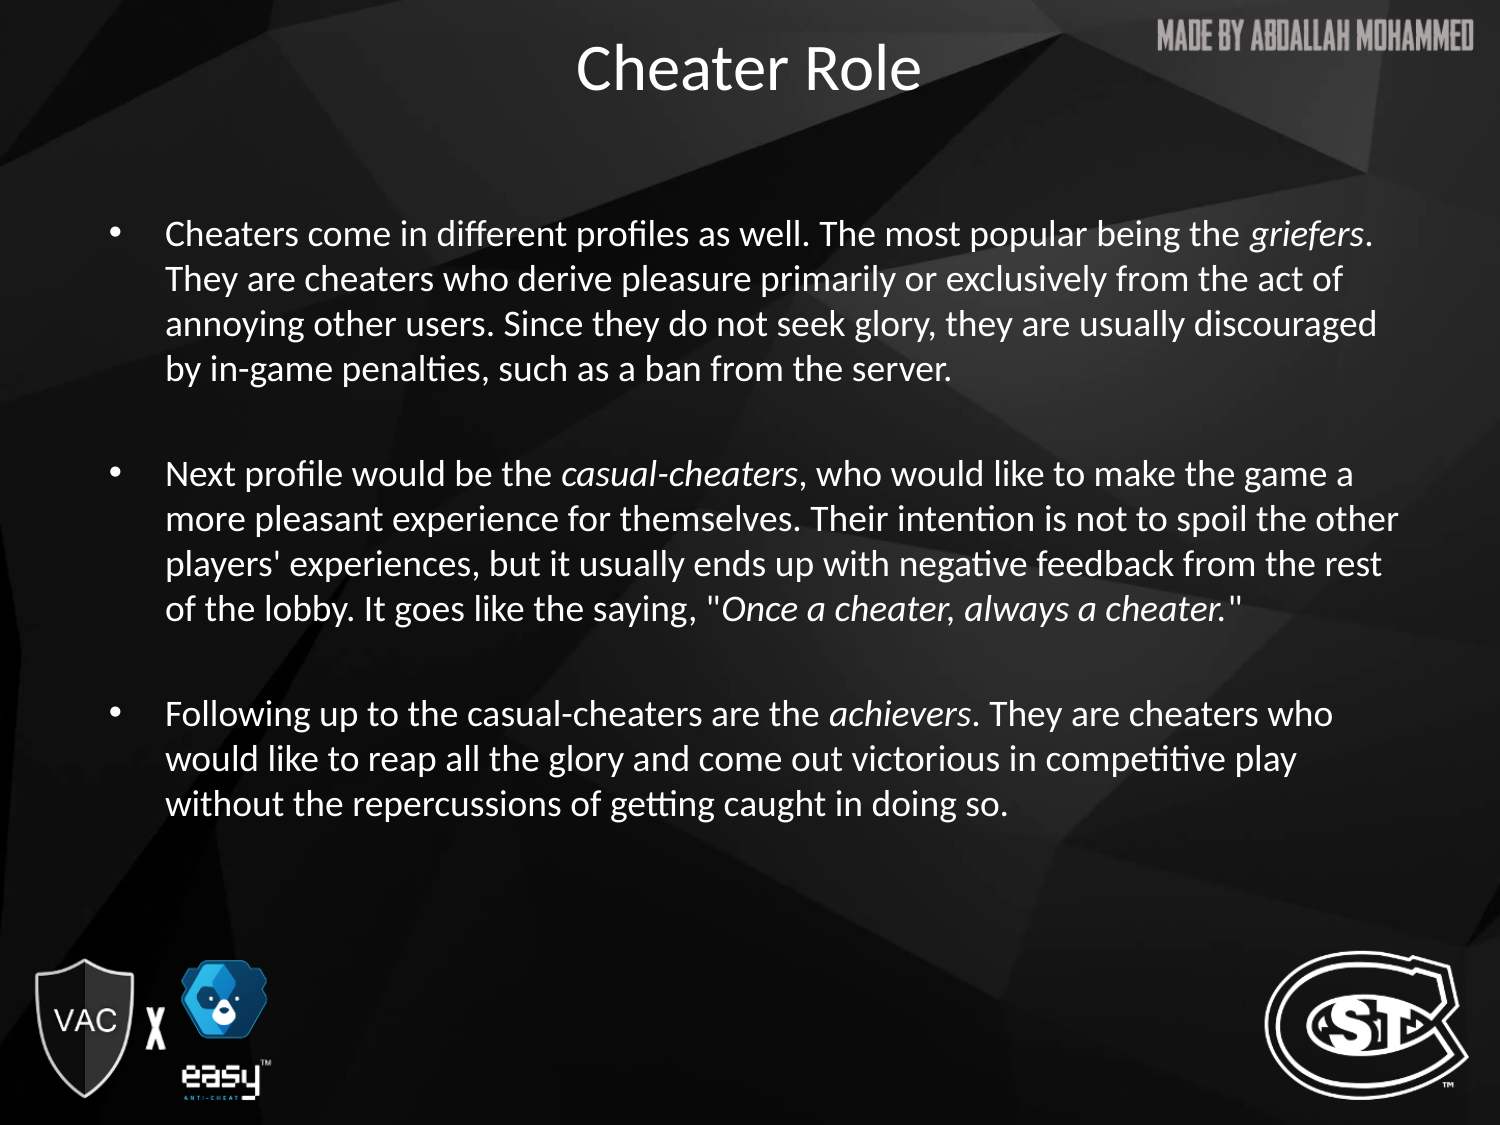

# Cheater Role
Cheaters come in different profiles as well. The most popular being the griefers. They are cheaters who derive pleasure primarily or exclusively from the act of annoying other users. Since they do not seek glory, they are usually discouraged by in-game penalties, such as a ban from the server.

Next profile would be the casual-cheaters, who would like to make the game a more pleasant experience for themselves. Their intention is not to spoil the other players' experiences, but it usually ends up with negative feedback from the rest of the lobby. It goes like the saying, "Once a cheater, always a cheater."

Following up to the casual-cheaters are the achievers. They are cheaters who would like to reap all the glory and come out victorious in competitive play without the repercussions of getting caught in doing so.